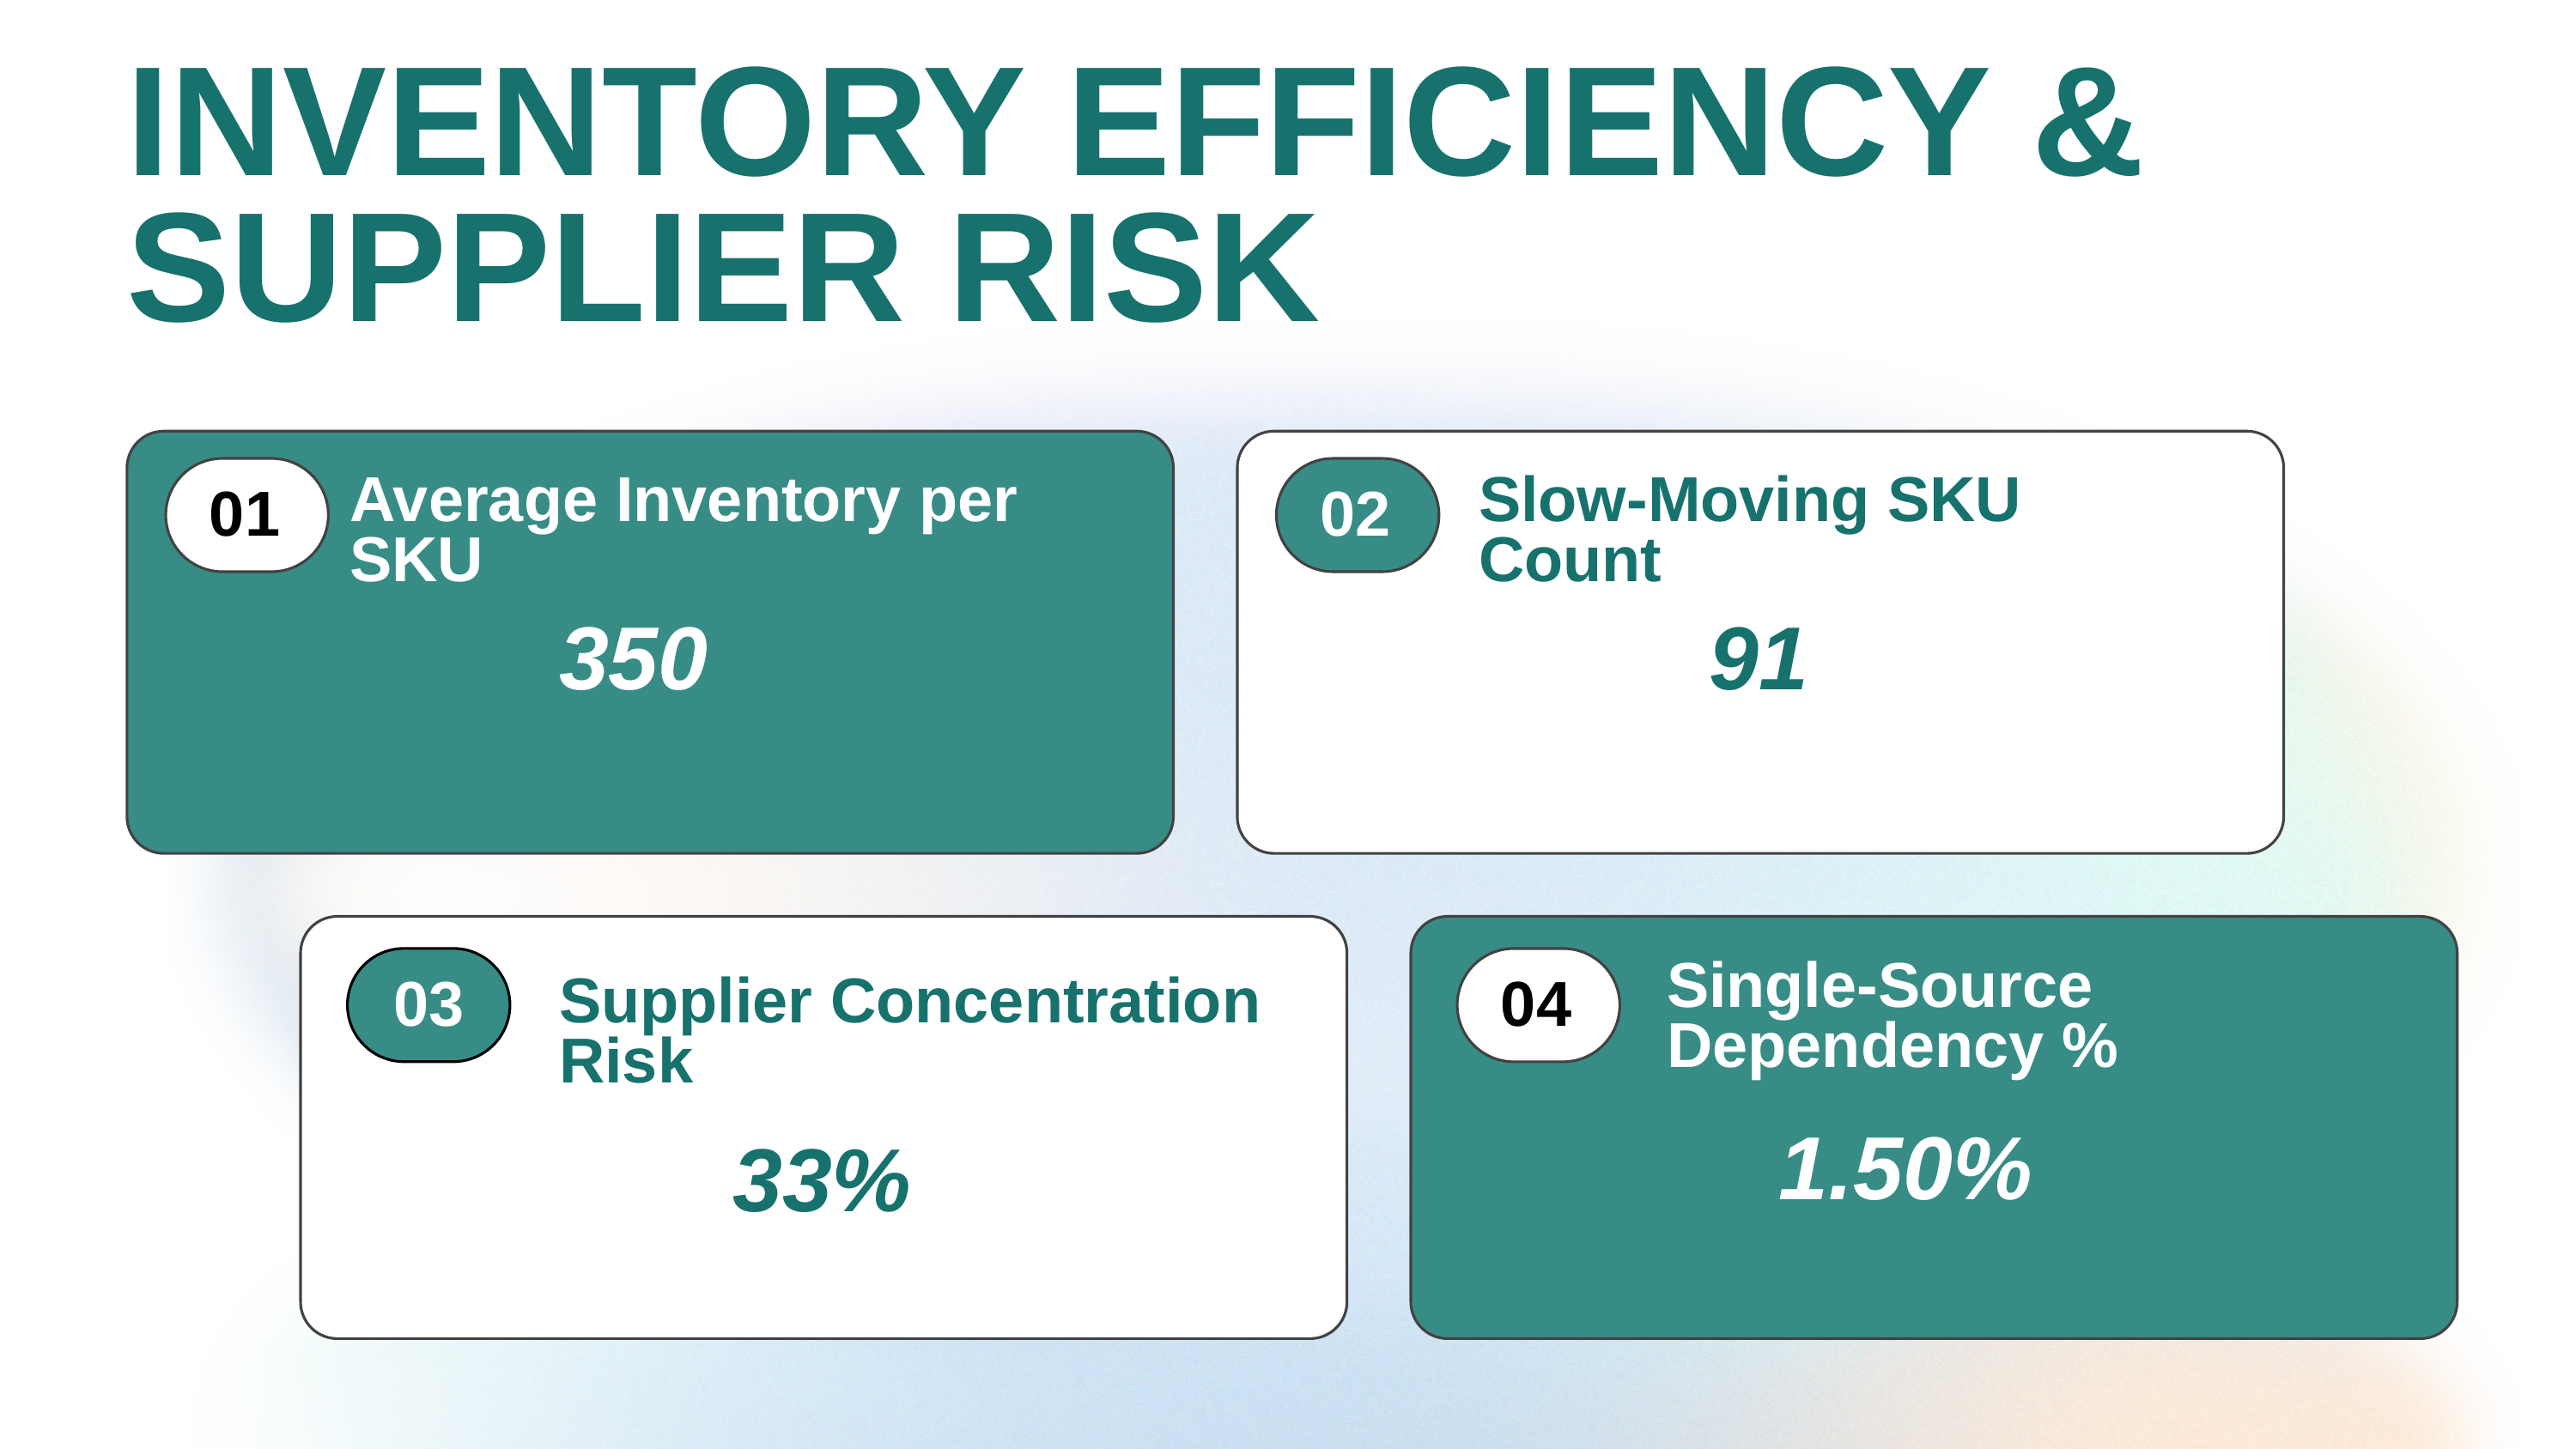

INVENTORY EFFICIENCY & SUPPLIER RISK

Average Inventory per SKU
Slow-Moving SKU Count
01
02
350
91

Single-Source Dependency %
Supplier Concentration Risk
03
04
1.50%

33%